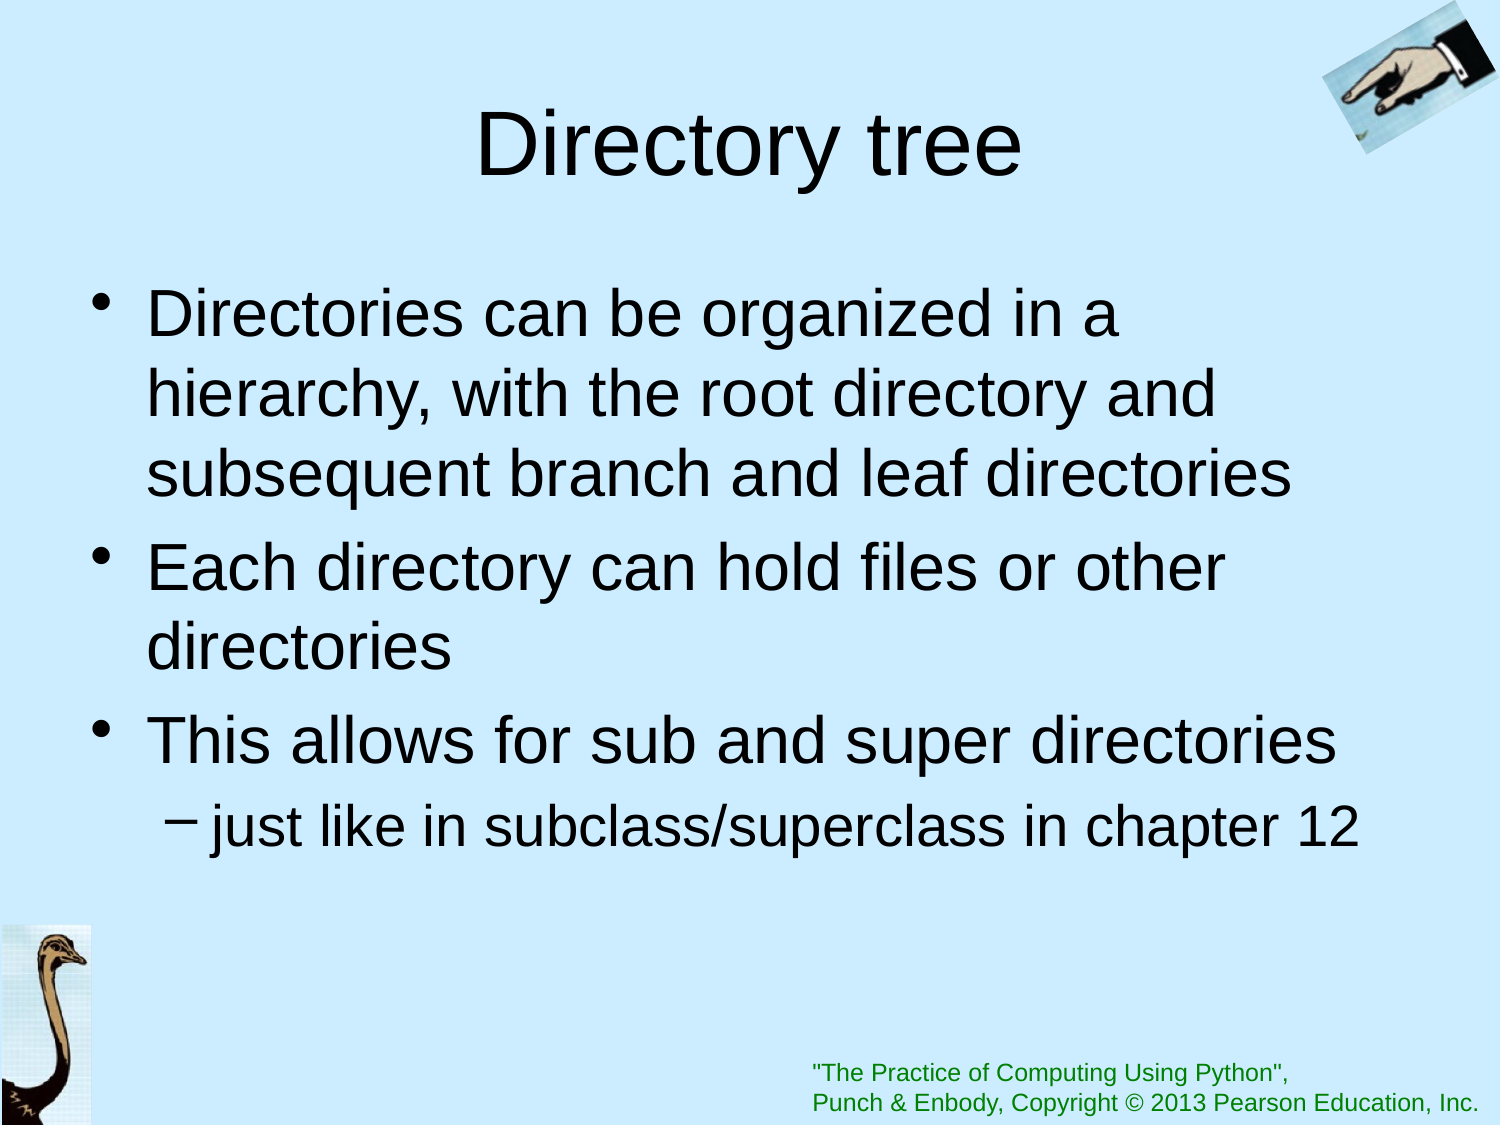

# Directory tree
Directories can be organized in a hierarchy, with the root directory and subsequent branch and leaf directories
Each directory can hold files or other directories
This allows for sub and super directories
just like in subclass/superclass in chapter 12